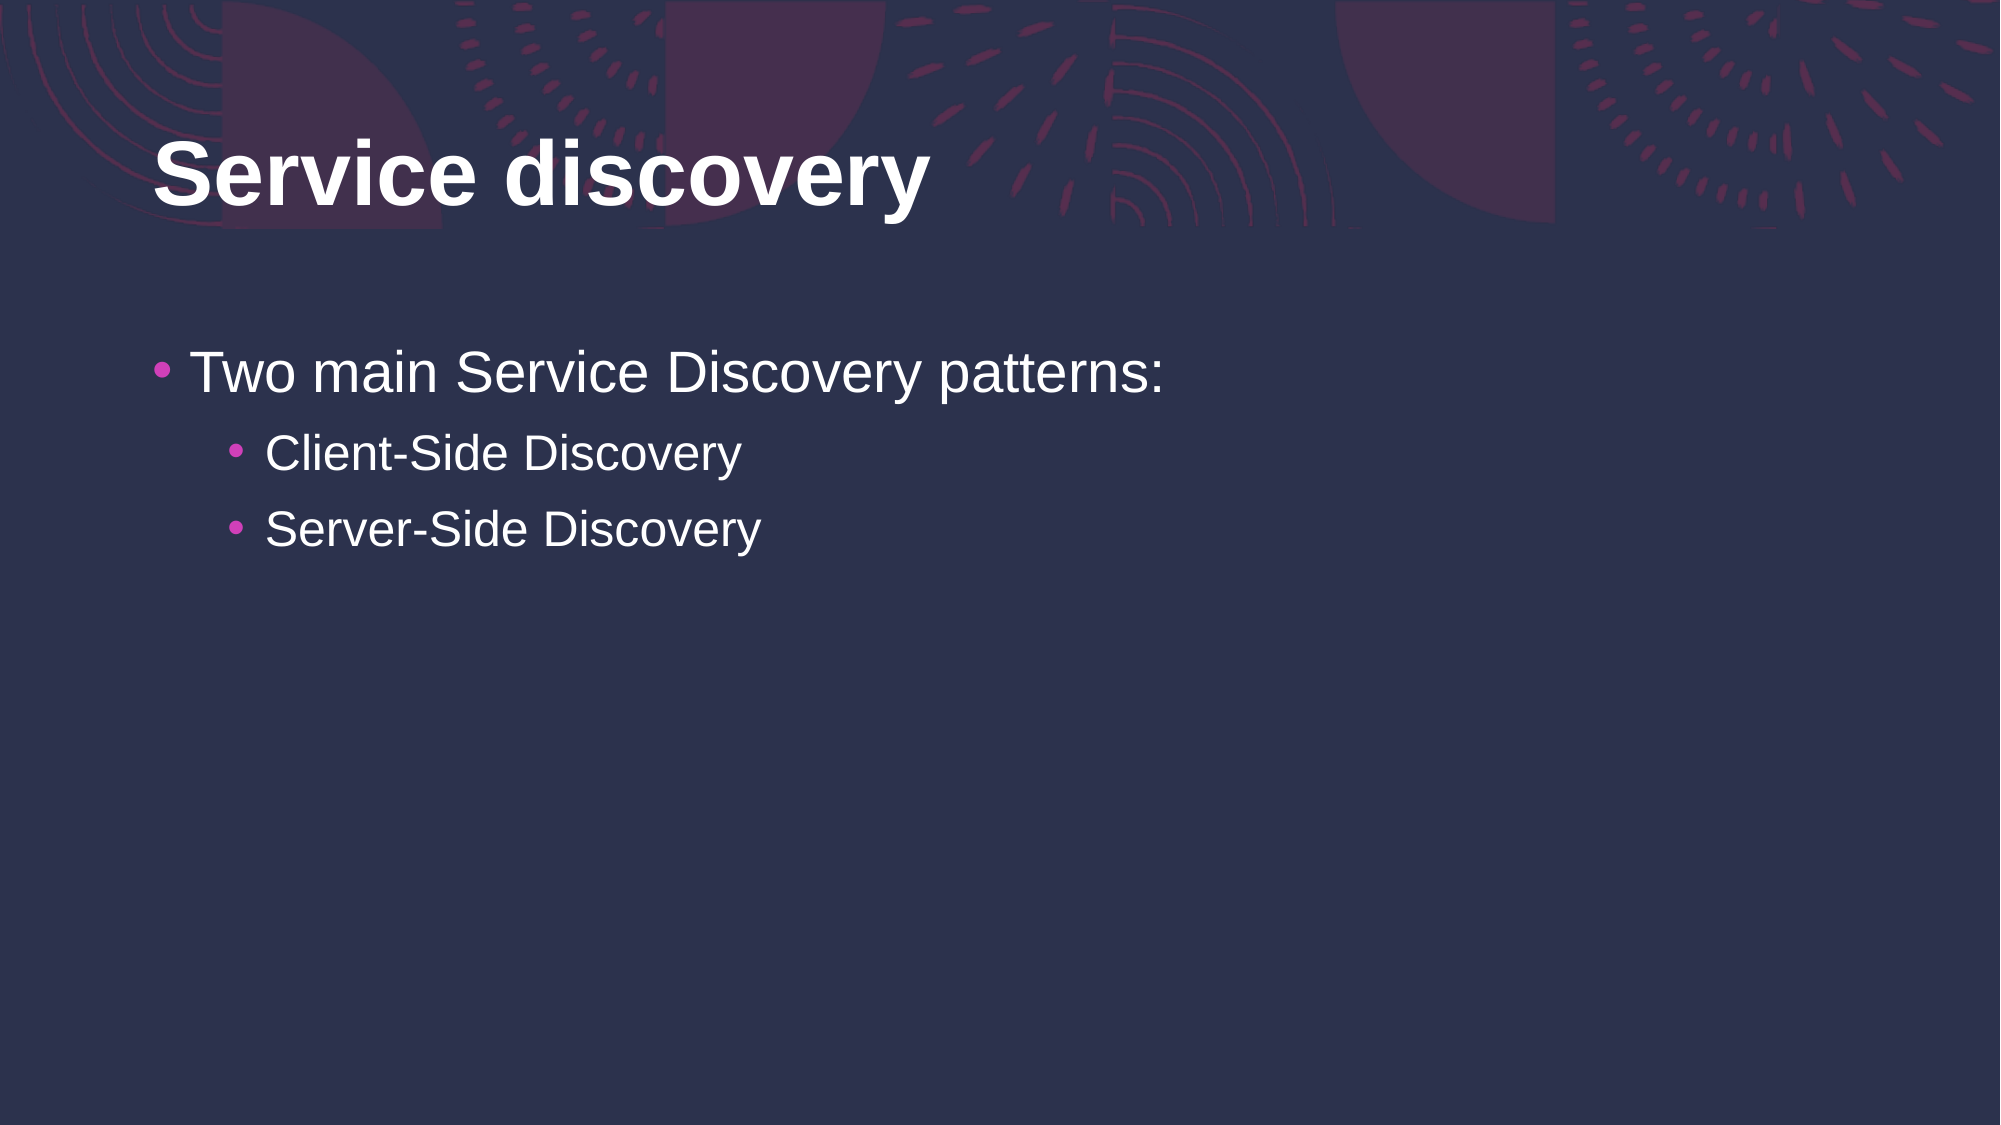

# Service discovery
Two main Service Discovery patterns:
Client-Side Discovery
Server-Side Discovery